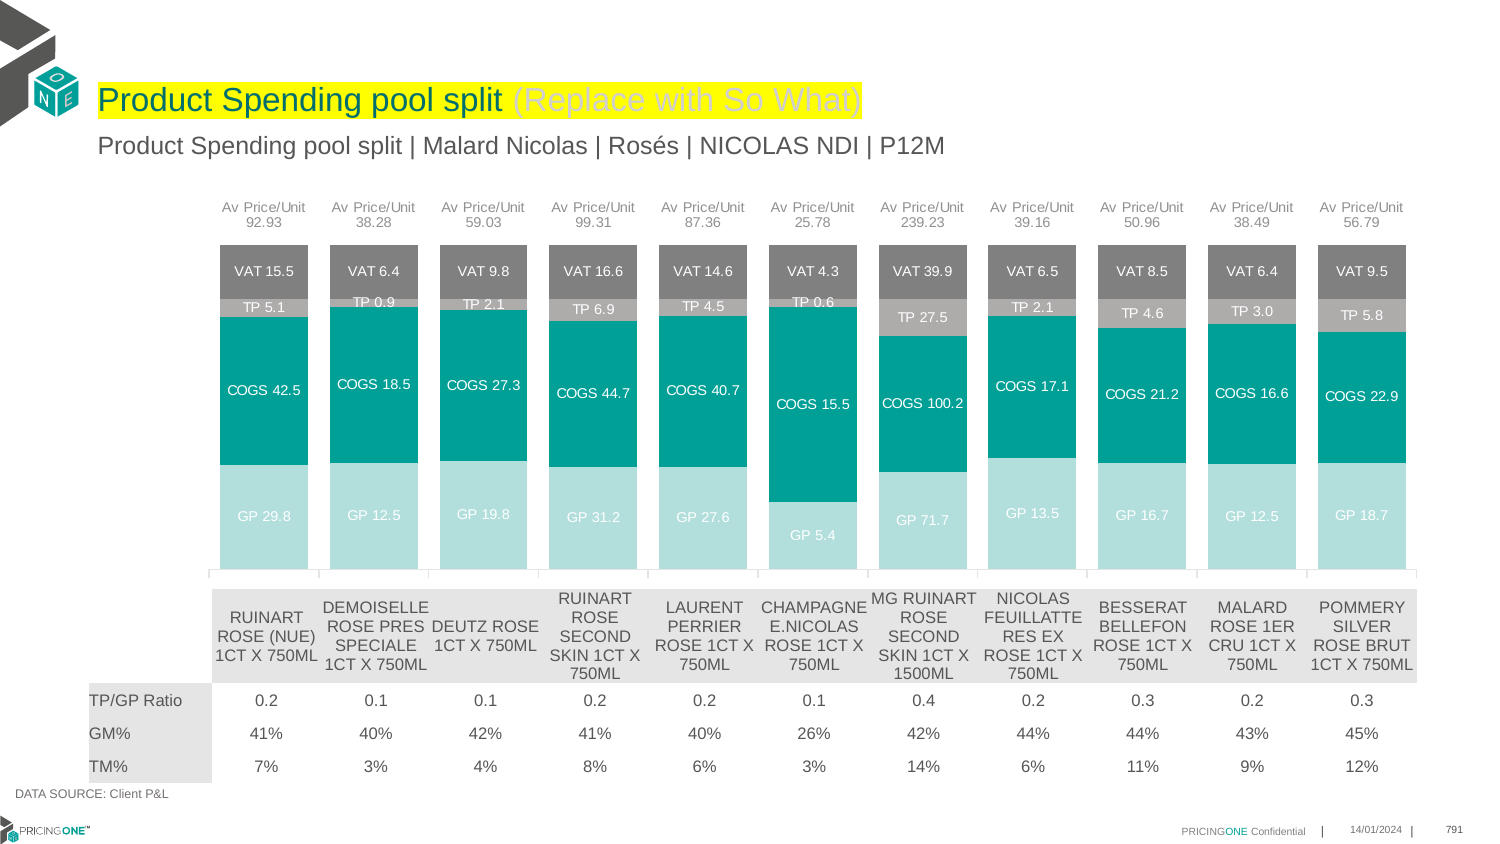

# Product Spending pool split (Replace with So What)
Product Spending pool split | Malard Nicolas | Rosés | NICOLAS NDI | P12M

### Chart

| Category | GP | COGS | TP | VAT |
|---|---|---|---|---|
| Av Price/Unit 92.93 | 29.818682142857142 | 42.53406428571429 | 5.087729761904768 | 15.488095238095232 |
| Av Price/Unit 38.28 | 12.513451219512197 | 18.463085975609758 | 0.9238693089430967 | 6.380081300813001 |
| Av Price/Unit 59.03 | 19.788185981308416 | 27.343032710280376 | 2.0588124610591905 | 9.83800623052959 |
| Av Price/Unit 99.31 | 31.19855925925926 | 44.706914814814816 | 6.856934567901263 | 16.552469135802465 |
| Av Price/Unit 87.36 | 27.574974576271188 | 40.72255254237288 | 4.49911525423731 | 14.55932203389829 |
| Av Price/Unit 25.78 | 5.359488311688311 | 15.473811688311688 | 0.6493839826839825 | 4.296536796536795 |
| Av Price/Unit 239.23 | 71.68571538461538 | 100.17583076923077 | 27.497428205128244 | 39.87179487179485 |
| Av Price/Unit 39.16 | 13.483071428571428 | 17.071674285714284 | 2.0762066666666747 | 6.526190476190472 |
| Av Price/Unit 50.96 | 16.7278 | 21.173457142857142 | 4.56898095238094 | 8.494047619047624 |
| Av Price/Unit 38.49 | 12.5351375 | 16.5542875 | 2.982334259259275 | 6.414351851851848 |
| Av Price/Unit 56.79 | 18.661770588235296 | 22.897429411764705 | 5.7692313725490365 | 9.465686274509801 |
|  | RUINART ROSE (NUE) 1CT X 750ML | DEMOISELLE ROSE PRES SPECIALE 1CT X 750ML | DEUTZ ROSE 1CT X 750ML | RUINART ROSE SECOND SKIN 1CT X 750ML | LAURENT PERRIER ROSE 1CT X 750ML | CHAMPAGNE E.NICOLAS ROSE 1CT X 750ML | MG RUINART ROSE SECOND SKIN 1CT X 1500ML | NICOLAS FEUILLATTE RES EX ROSE 1CT X 750ML | BESSERAT BELLEFON ROSE 1CT X 750ML | MALARD ROSE 1ER CRU 1CT X 750ML | POMMERY SILVER ROSE BRUT 1CT X 750ML |
| --- | --- | --- | --- | --- | --- | --- | --- | --- | --- | --- | --- |
| TP/GP Ratio | 0.2 | 0.1 | 0.1 | 0.2 | 0.2 | 0.1 | 0.4 | 0.2 | 0.3 | 0.2 | 0.3 |
| GM% | 41% | 40% | 42% | 41% | 40% | 26% | 42% | 44% | 44% | 43% | 45% |
| TM% | 7% | 3% | 4% | 8% | 6% | 3% | 14% | 6% | 11% | 9% | 12% |
DATA SOURCE: Client P&L

14/01/2024
791